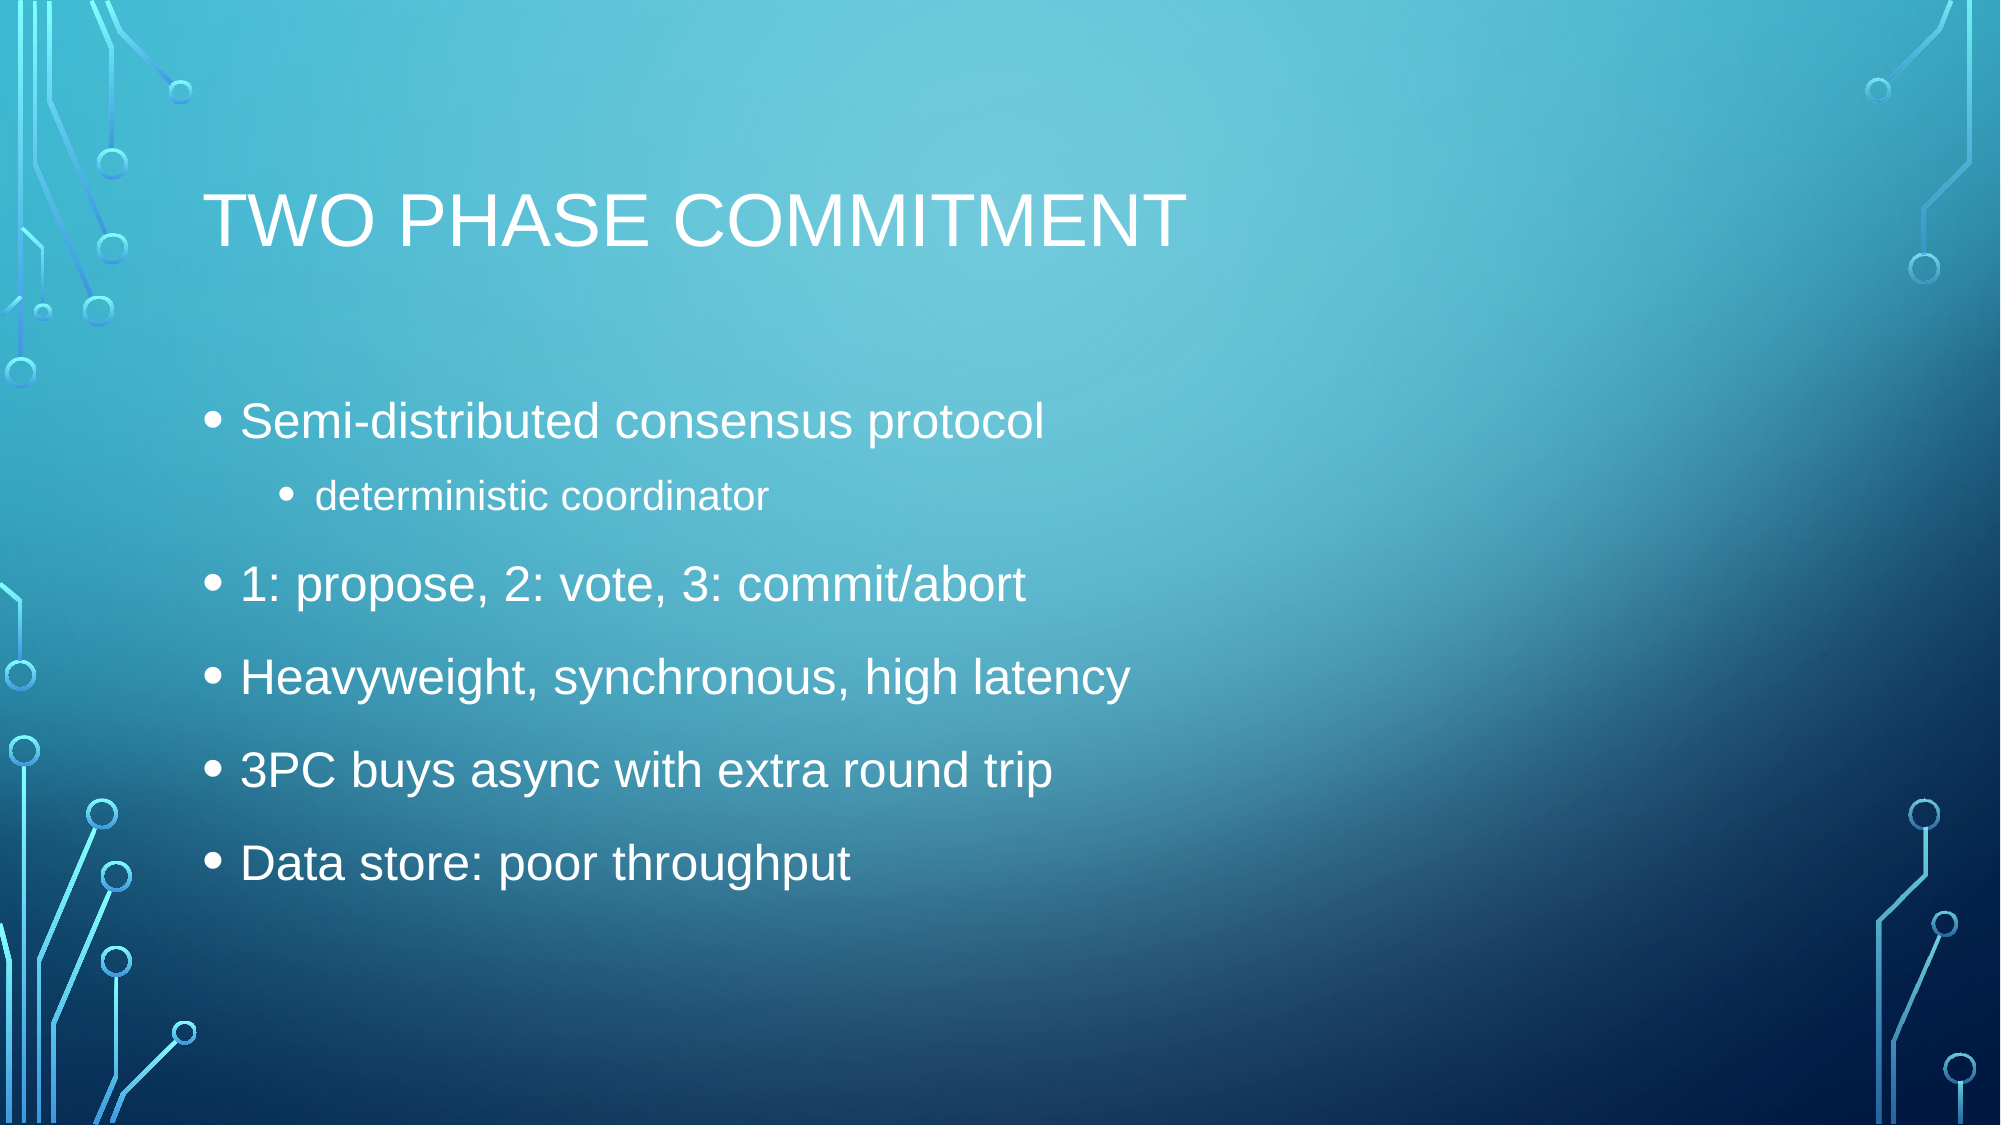

# Two Phase Commitment
Semi-distributed consensus protocol
deterministic coordinator
1: propose, 2: vote, 3: commit/abort
Heavyweight, synchronous, high latency
3PC buys async with extra round trip
Data store: poor throughput